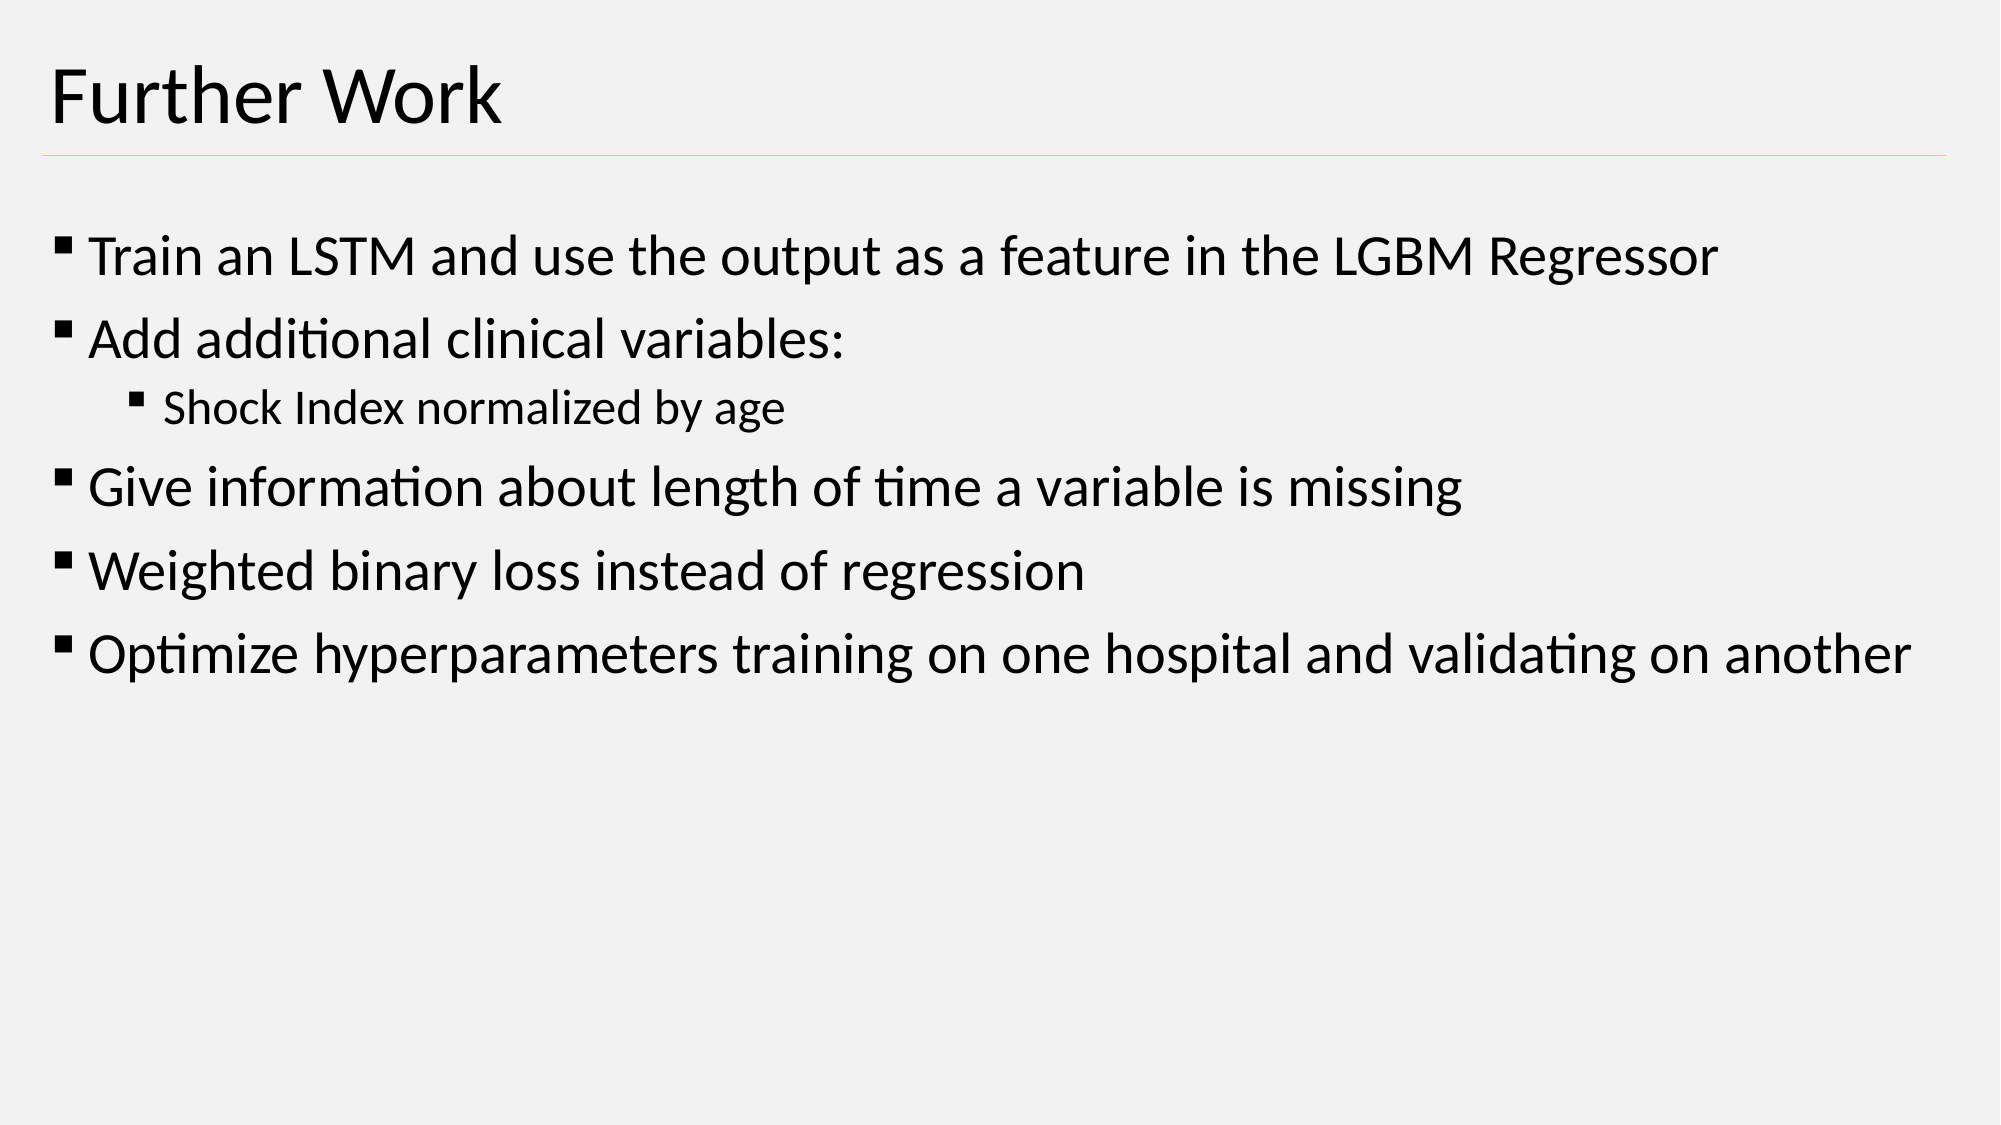

Further Work
Train an LSTM and use the output as a feature in the LGBM Regressor
Add additional clinical variables:
Shock Index normalized by age
Give information about length of time a variable is missing
Weighted binary loss instead of regression
Optimize hyperparameters training on one hospital and validating on another